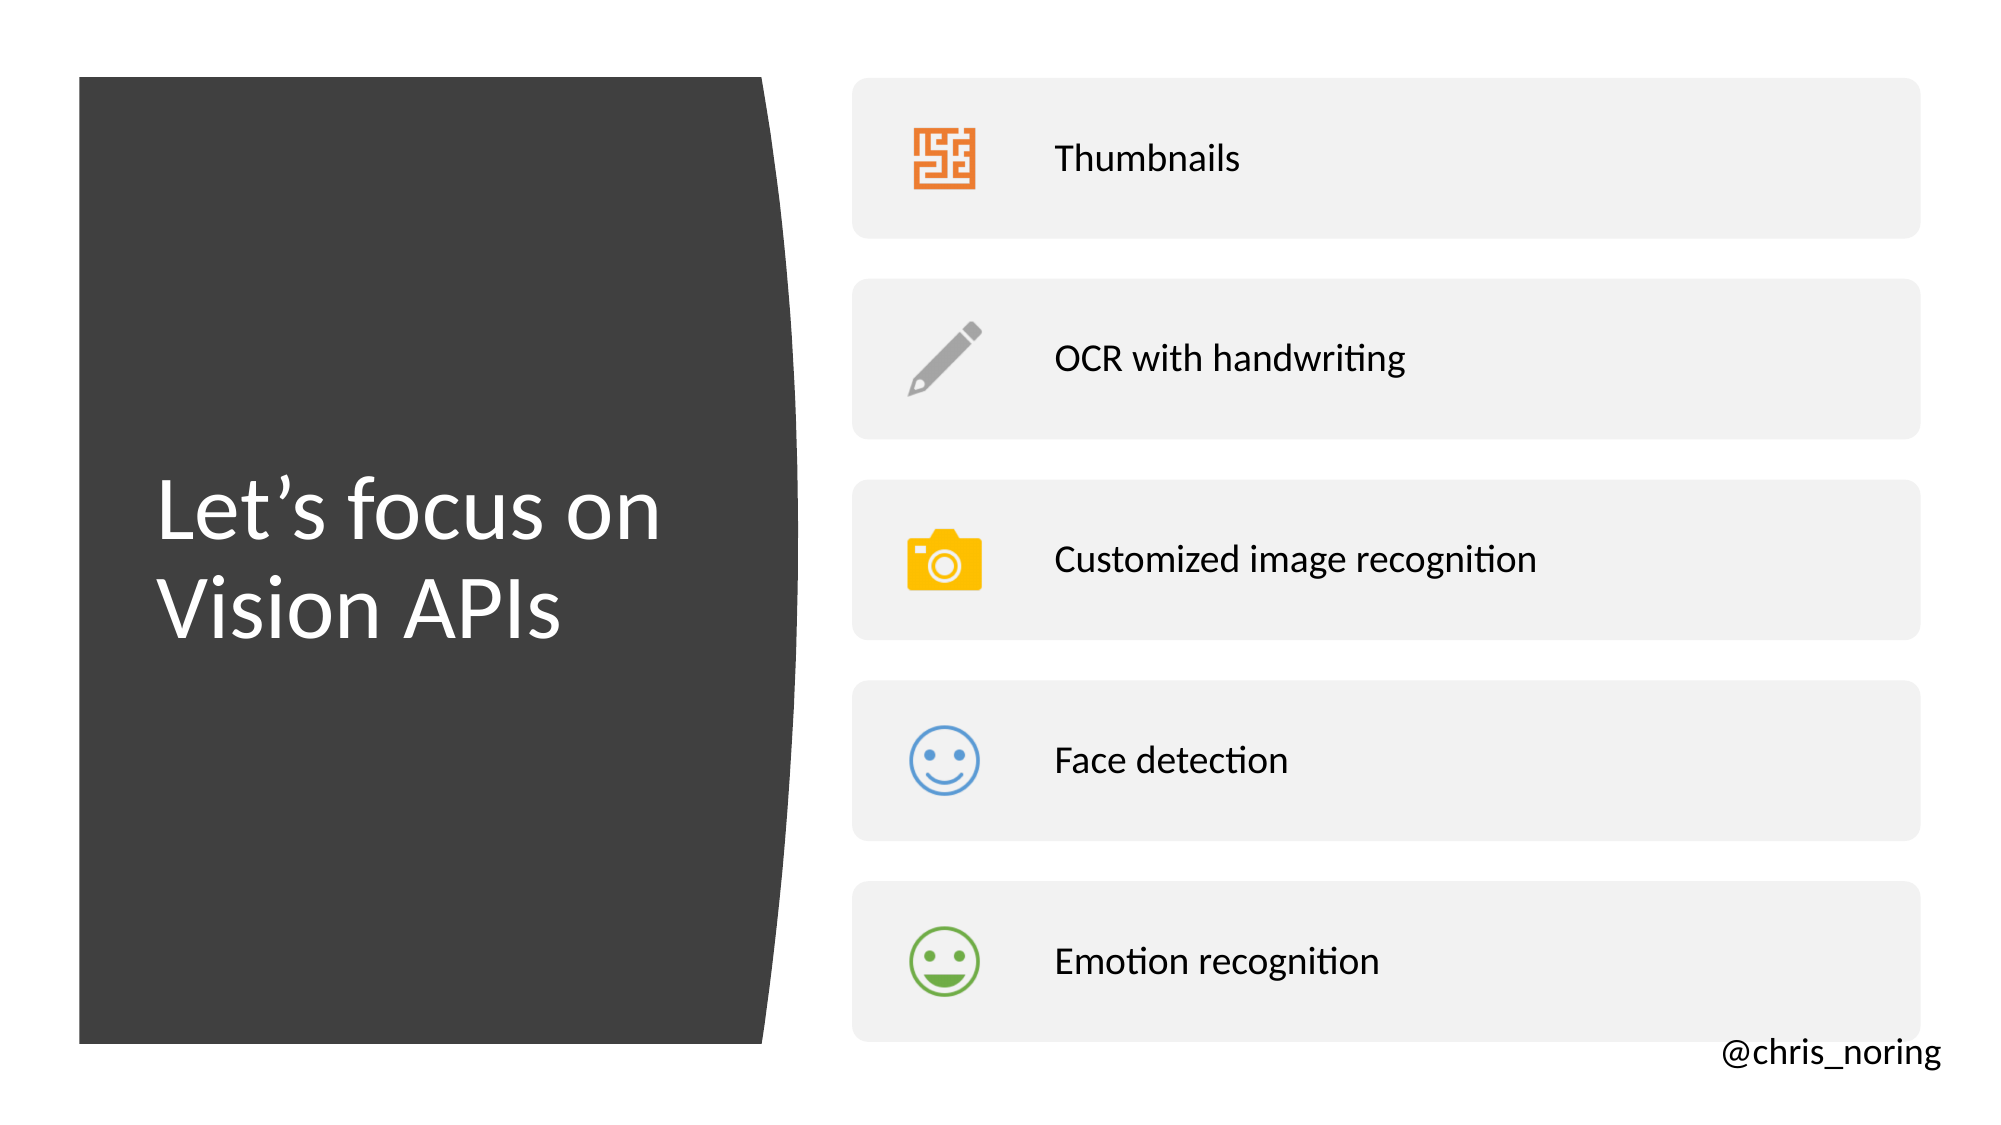

Thumbnails
OCR with handwriting
Customized image recognition
Face detection
Emotion recognition

# Let’s focus on Vision APIs
@chris_noring